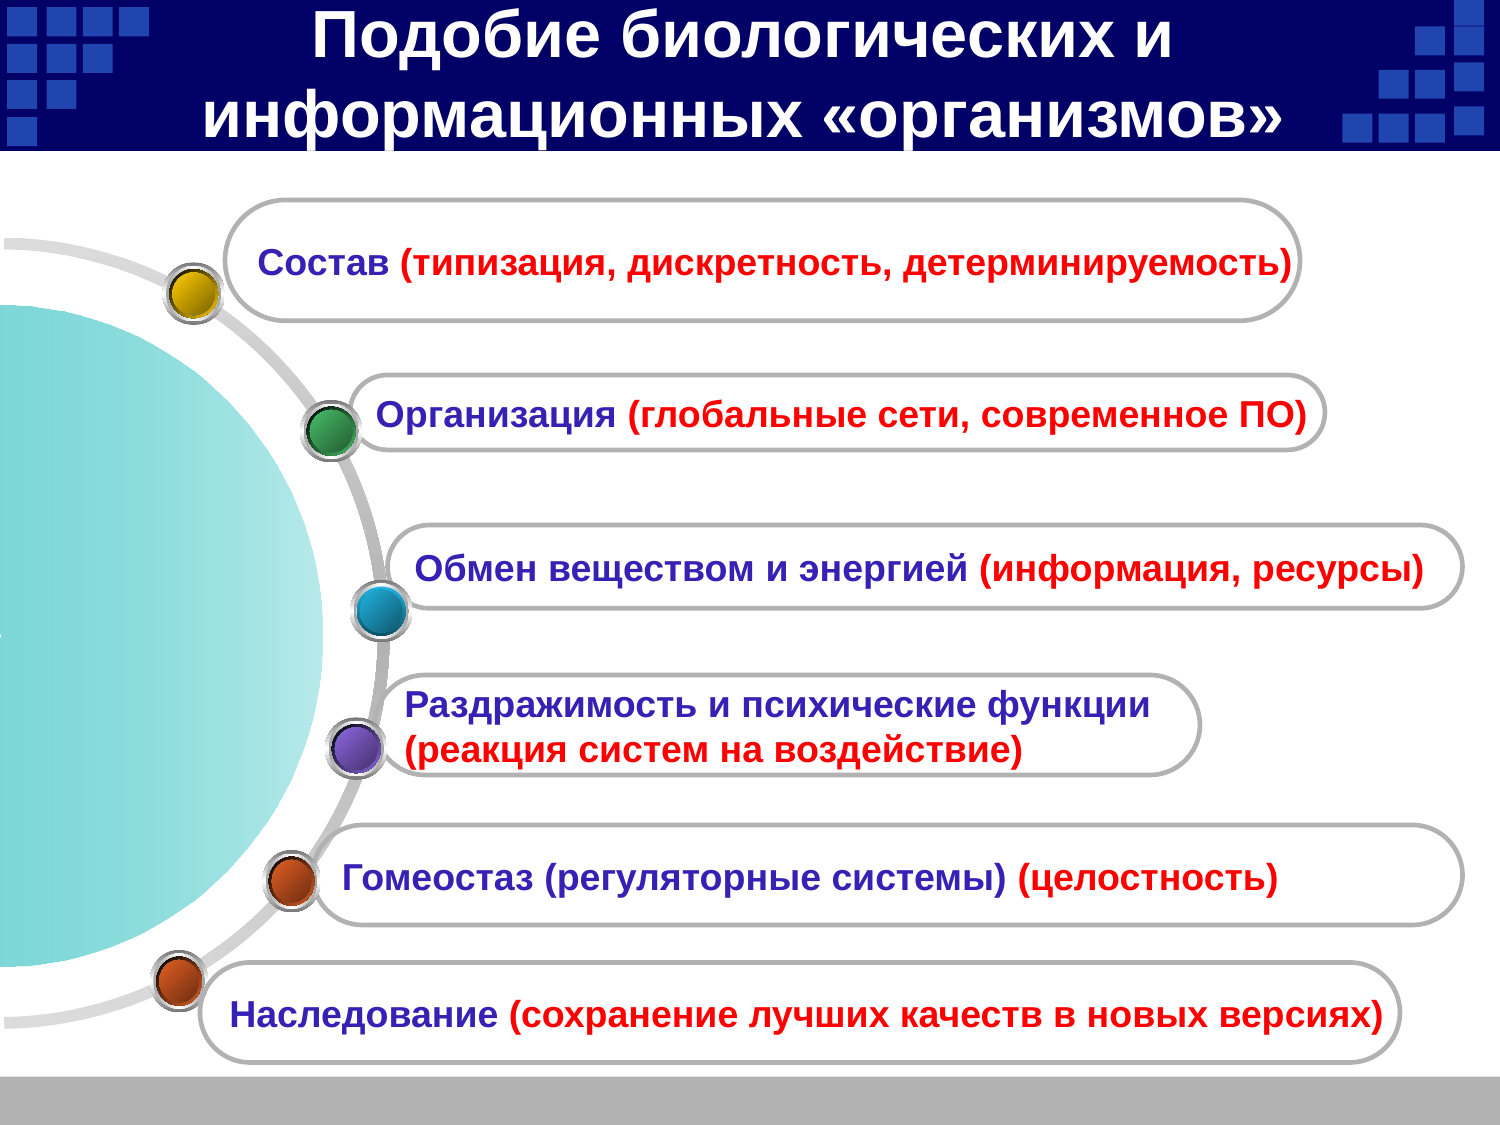

Подобие биологических и информационных «организмов»

Состав (типизация, дискретность, детерминируемость)

Организация (глобальные сети, современное ПО)

Обмен веществом и энергией (информация, ресурсы)

Раздражимость и психические функции
(реакция систем на воздействие)

Гомеостаз (регуляторные системы) (целостность)

Наследование (сохранение лучших качеств в новых версиях)